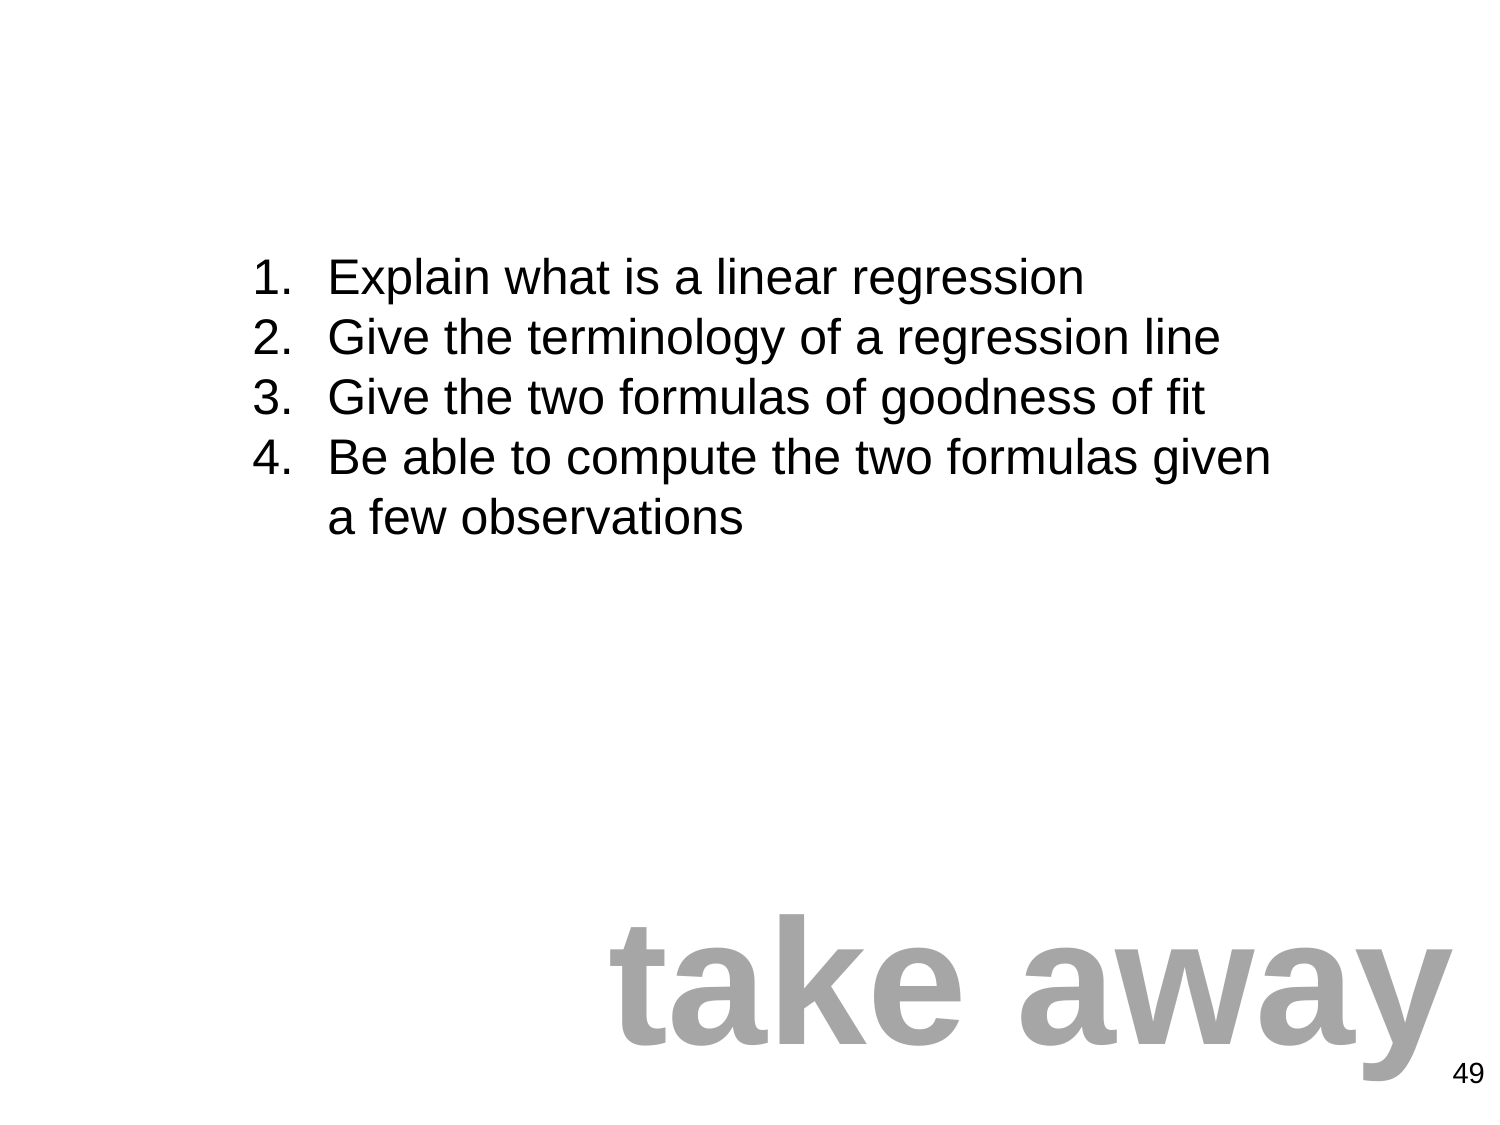

Explain what is a linear regression
Give the terminology of a regression line
Give the two formulas of goodness of fit
Be able to compute the two formulas given a few observations

# take away
49